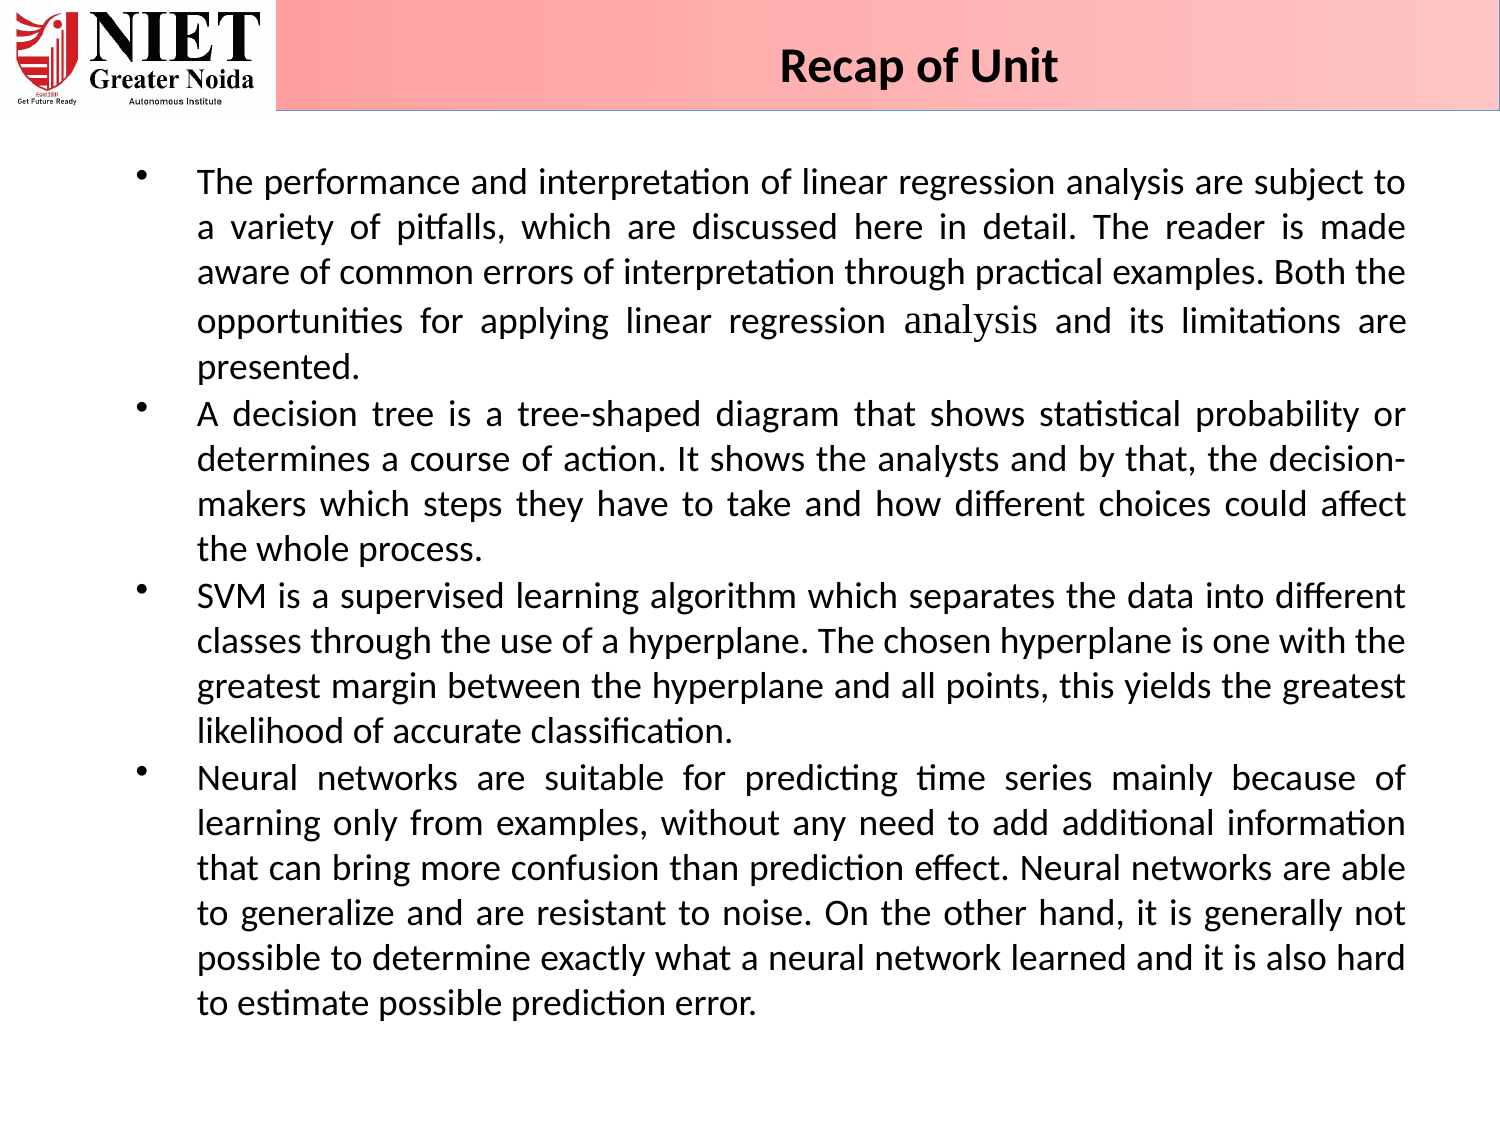

Recap of Unit
The performance and interpretation of linear regression analysis are subject to a variety of pitfalls, which are discussed here in detail. The reader is made aware of common errors of interpretation through practical examples. Both the opportunities for applying linear regression analysis and its limitations are presented.
A decision tree is a tree-shaped diagram that shows statistical probability or determines a course of action. It shows the analysts and by that, the decision-makers which steps they have to take and how different choices could affect the whole process.
SVM is a supervised learning algorithm which separates the data into different classes through the use of a hyperplane. The chosen hyperplane is one with the greatest margin between the hyperplane and all points, this yields the greatest likelihood of accurate classification.
Neural networks are suitable for predicting time series mainly because of learning only from examples, without any need to add additional information that can bring more confusion than prediction effect. Neural networks are able to generalize and are resistant to noise. On the other hand, it is generally not possible to determine exactly what a neural network learned and it is also hard to estimate possible prediction error.